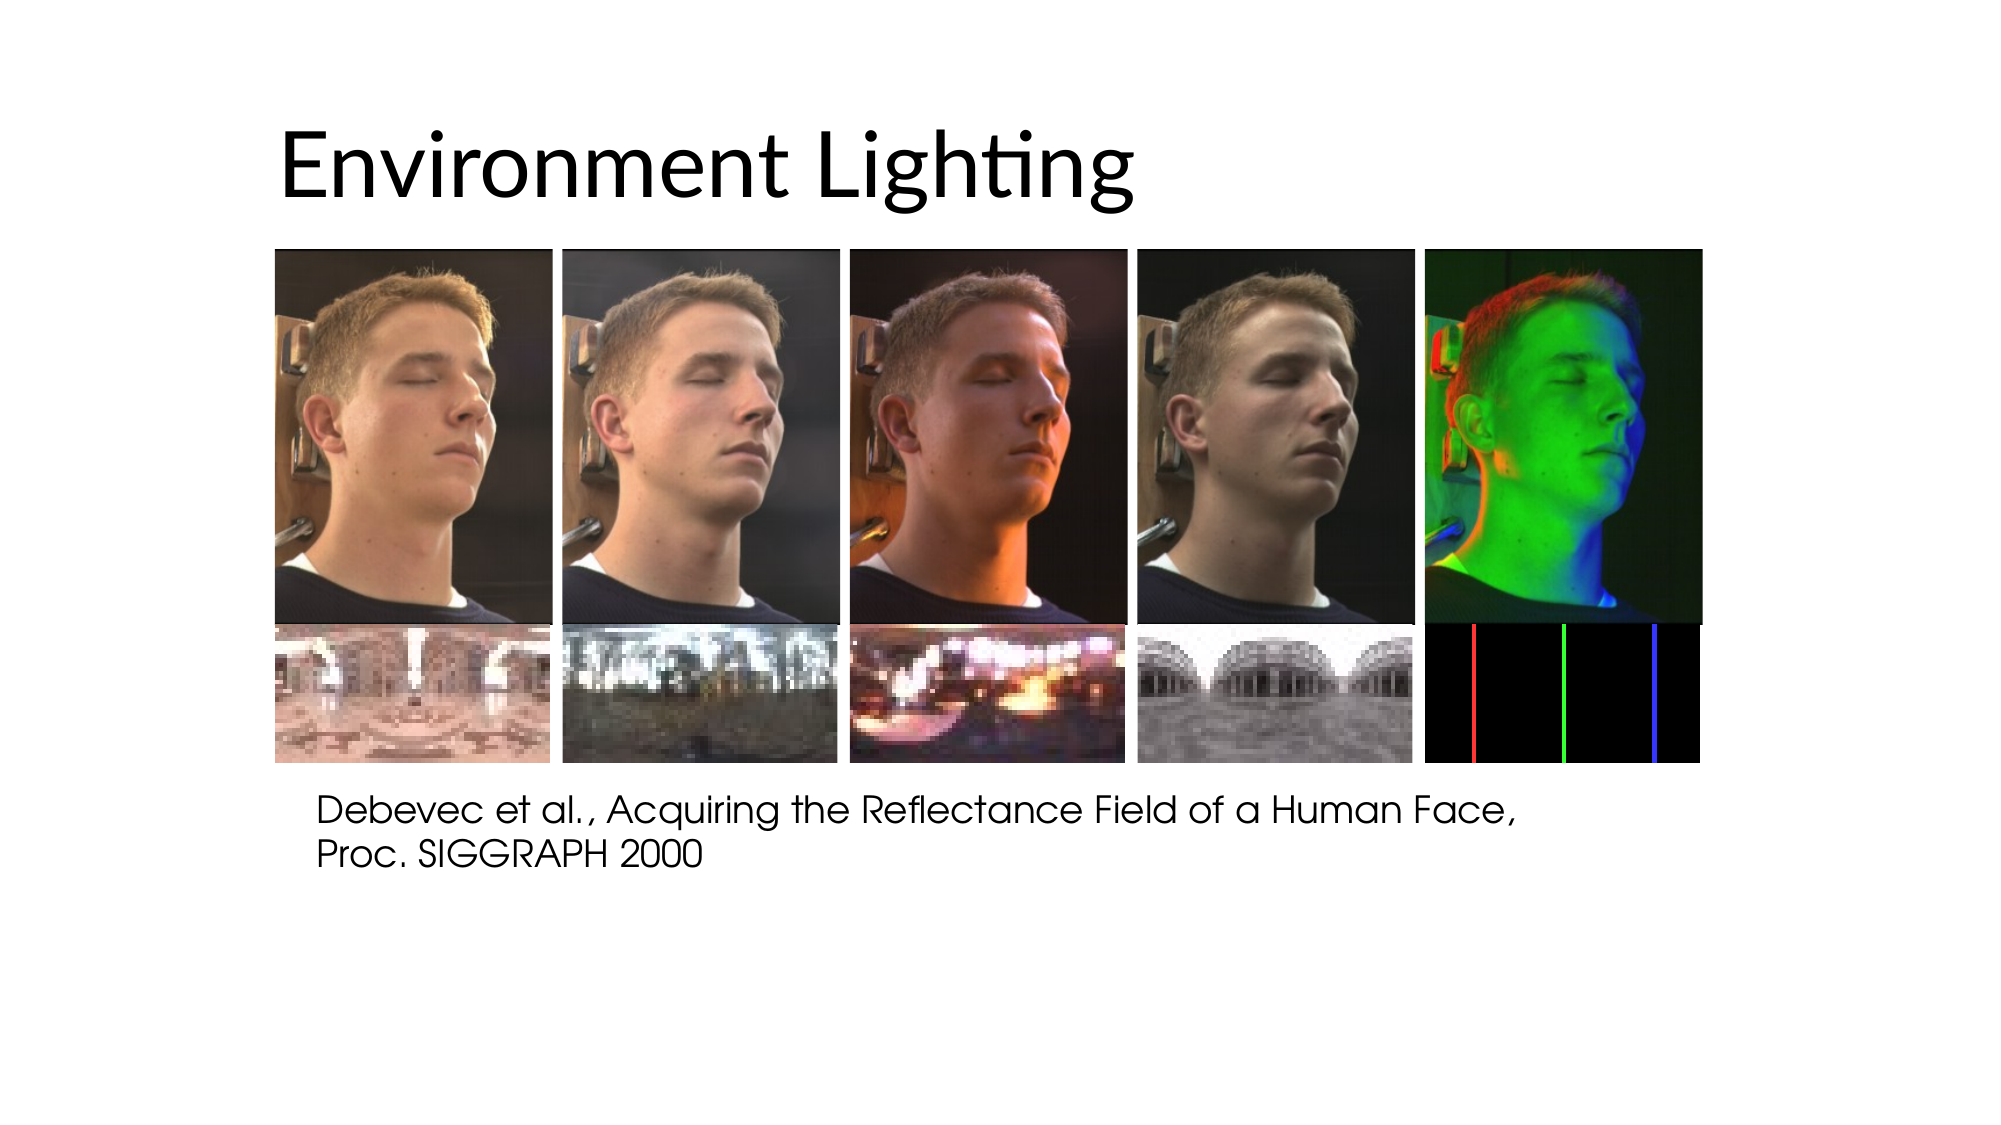

Environment Lighting
# Environment Lighting

Debevec et al., Acquiring the Reflectance Field of a Human Face, Proc. SIGGRAPH 2000